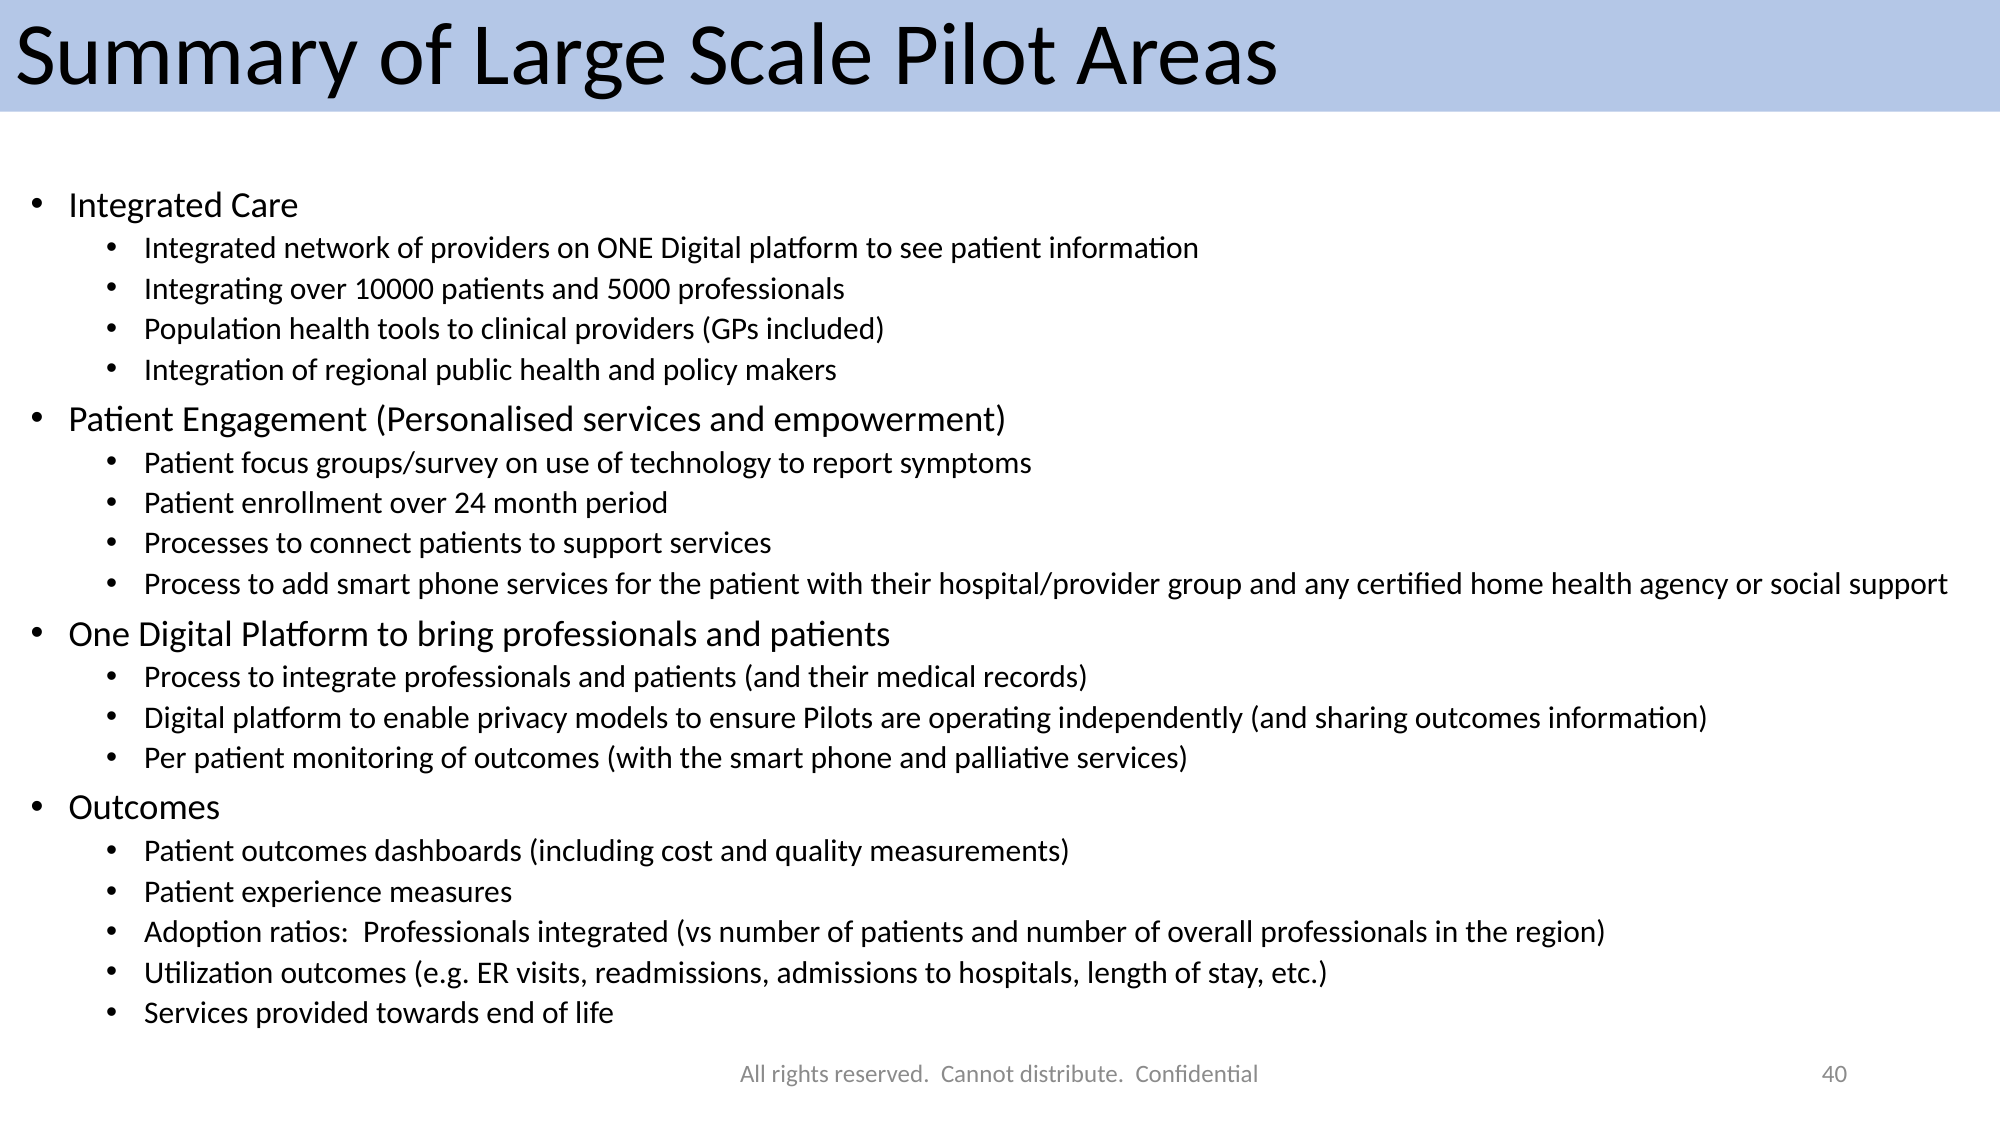

# Summary of Large Scale Pilot Areas
Integrated Care
Integrated network of providers on ONE Digital platform to see patient information
Integrating over 10000 patients and 5000 professionals
Population health tools to clinical providers (GPs included)
Integration of regional public health and policy makers
Patient Engagement (Personalised services and empowerment)
Patient focus groups/survey on use of technology to report symptoms
Patient enrollment over 24 month period
Processes to connect patients to support services
Process to add smart phone services for the patient with their hospital/provider group and any certified home health agency or social support
One Digital Platform to bring professionals and patients
Process to integrate professionals and patients (and their medical records)
Digital platform to enable privacy models to ensure Pilots are operating independently (and sharing outcomes information)
Per patient monitoring of outcomes (with the smart phone and palliative services)
Outcomes
Patient outcomes dashboards (including cost and quality measurements)
Patient experience measures
Adoption ratios:  Professionals integrated (vs number of patients and number of overall professionals in the region)
Utilization outcomes (e.g. ER visits, readmissions, admissions to hospitals, length of stay, etc.)
Services provided towards end of life

All rights reserved.  Cannot distribute.  Confidential
40